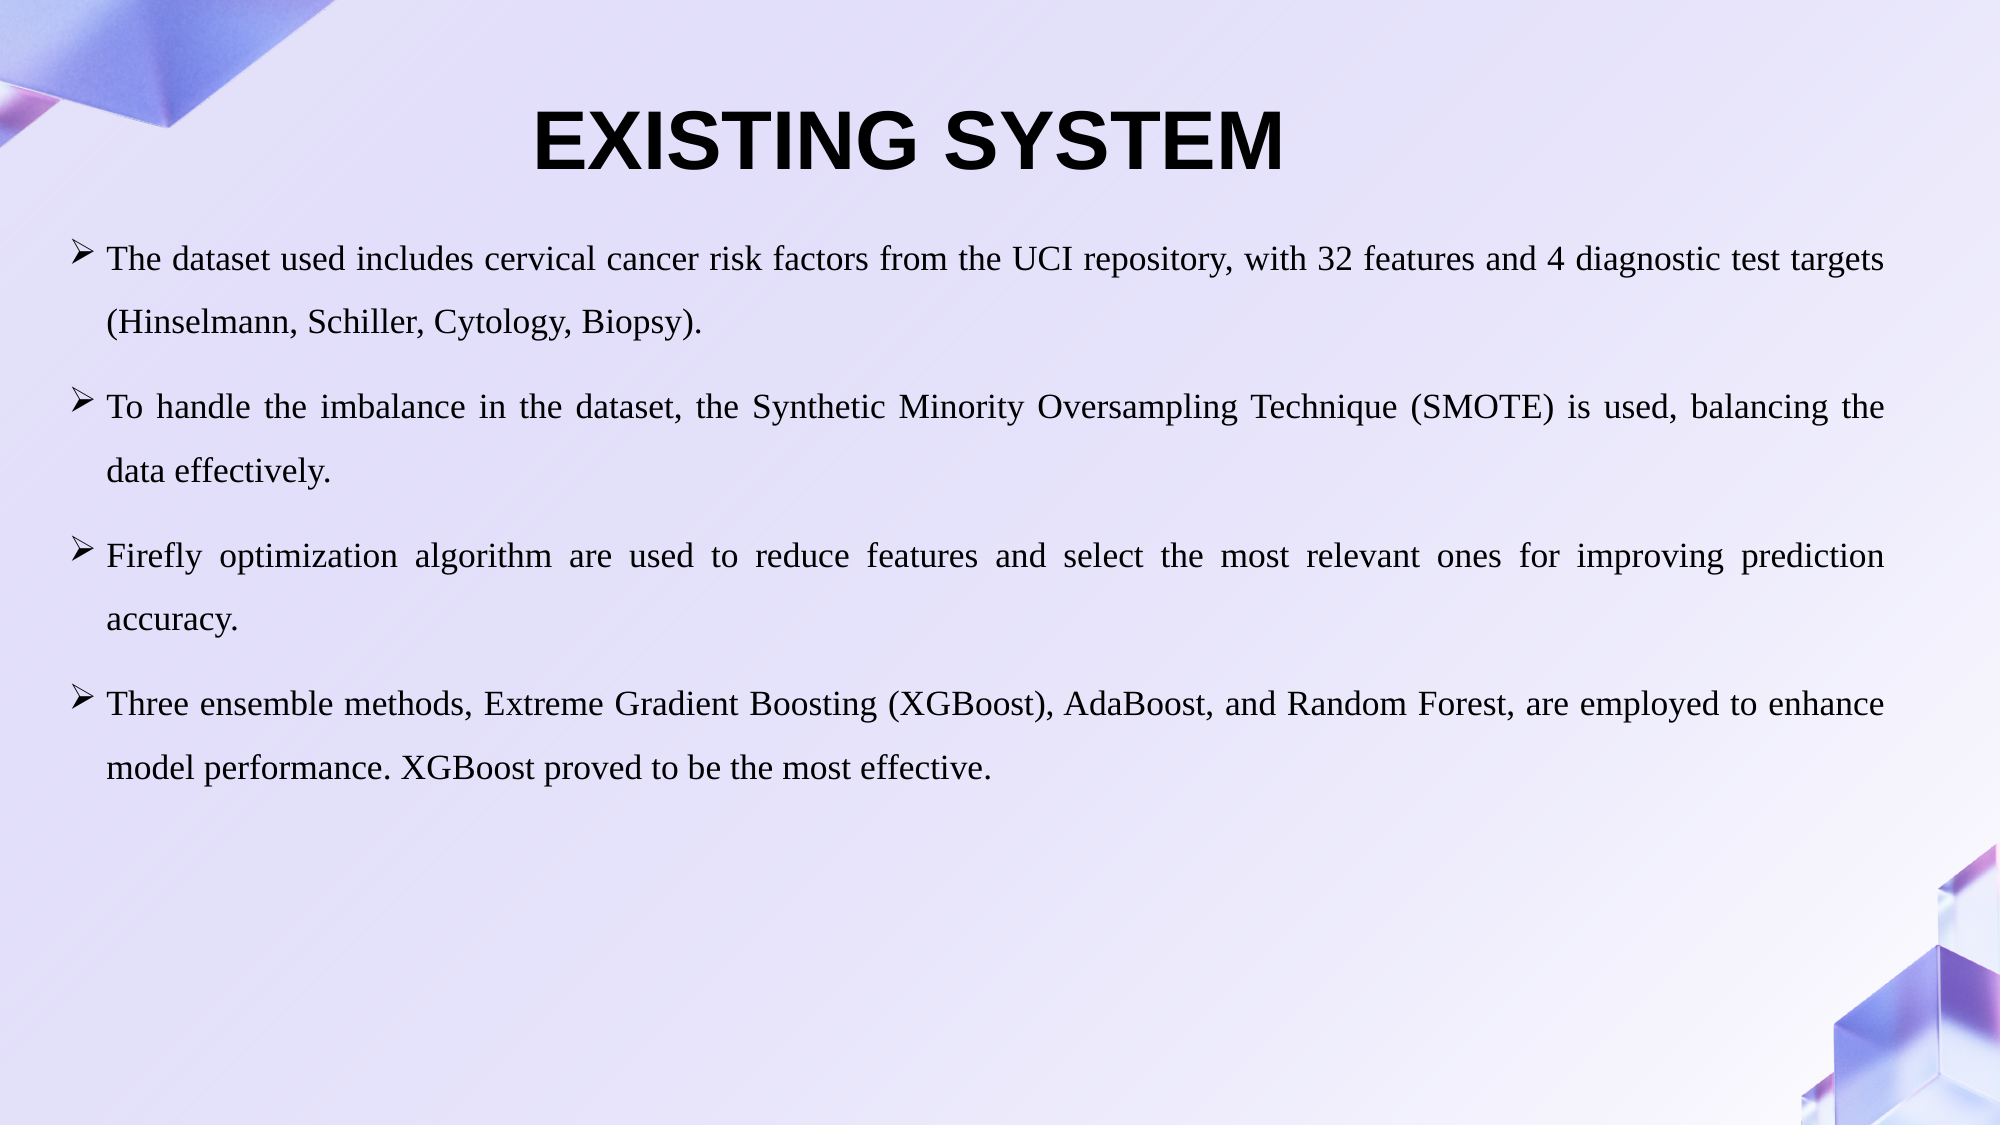

# EXISTING SYSTEM
The dataset used includes cervical cancer risk factors from the UCI repository, with 32 features and 4 diagnostic test targets (Hinselmann, Schiller, Cytology, Biopsy).
To handle the imbalance in the dataset, the Synthetic Minority Oversampling Technique (SMOTE) is used, balancing the data effectively.
Firefly optimization algorithm are used to reduce features and select the most relevant ones for improving prediction accuracy.
Three ensemble methods, Extreme Gradient Boosting (XGBoost), AdaBoost, and Random Forest, are employed to enhance model performance. XGBoost proved to be the most effective.